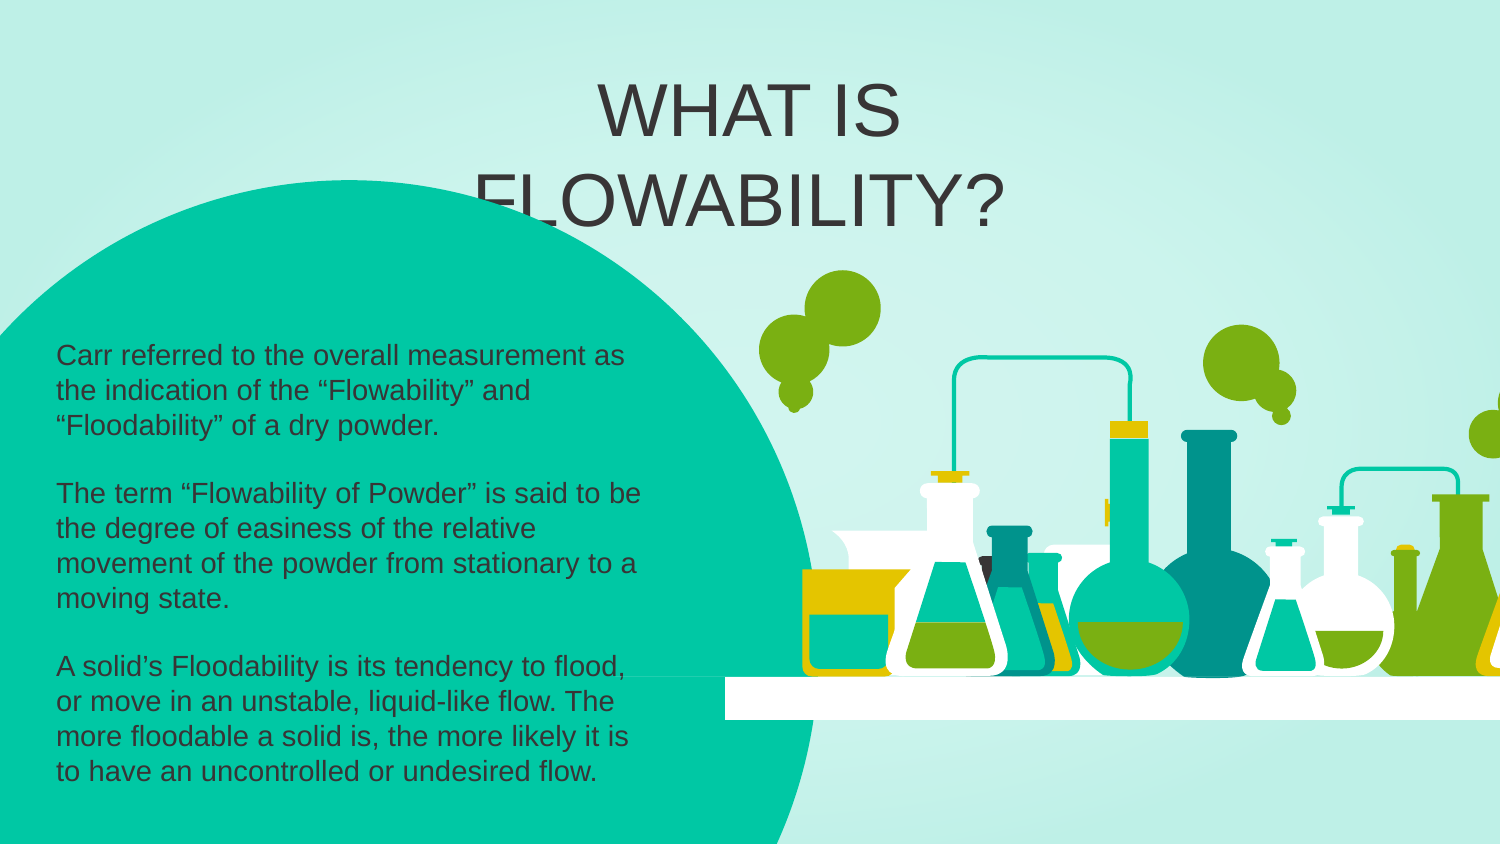

# WHAT IS FLOWABILITY?

Carr referred to the overall measurement as the indication of the “Flowability” and “Floodability” of a dry powder.
The term “Flowability of Powder” is said to be the degree of easiness of the relative movement of the powder from stationary to a moving state.
A solid’s Floodability is its tendency to flood, or move in an unstable, liquid-like flow. The more floodable a solid is, the more likely it is to have an uncontrolled or undesired flow.